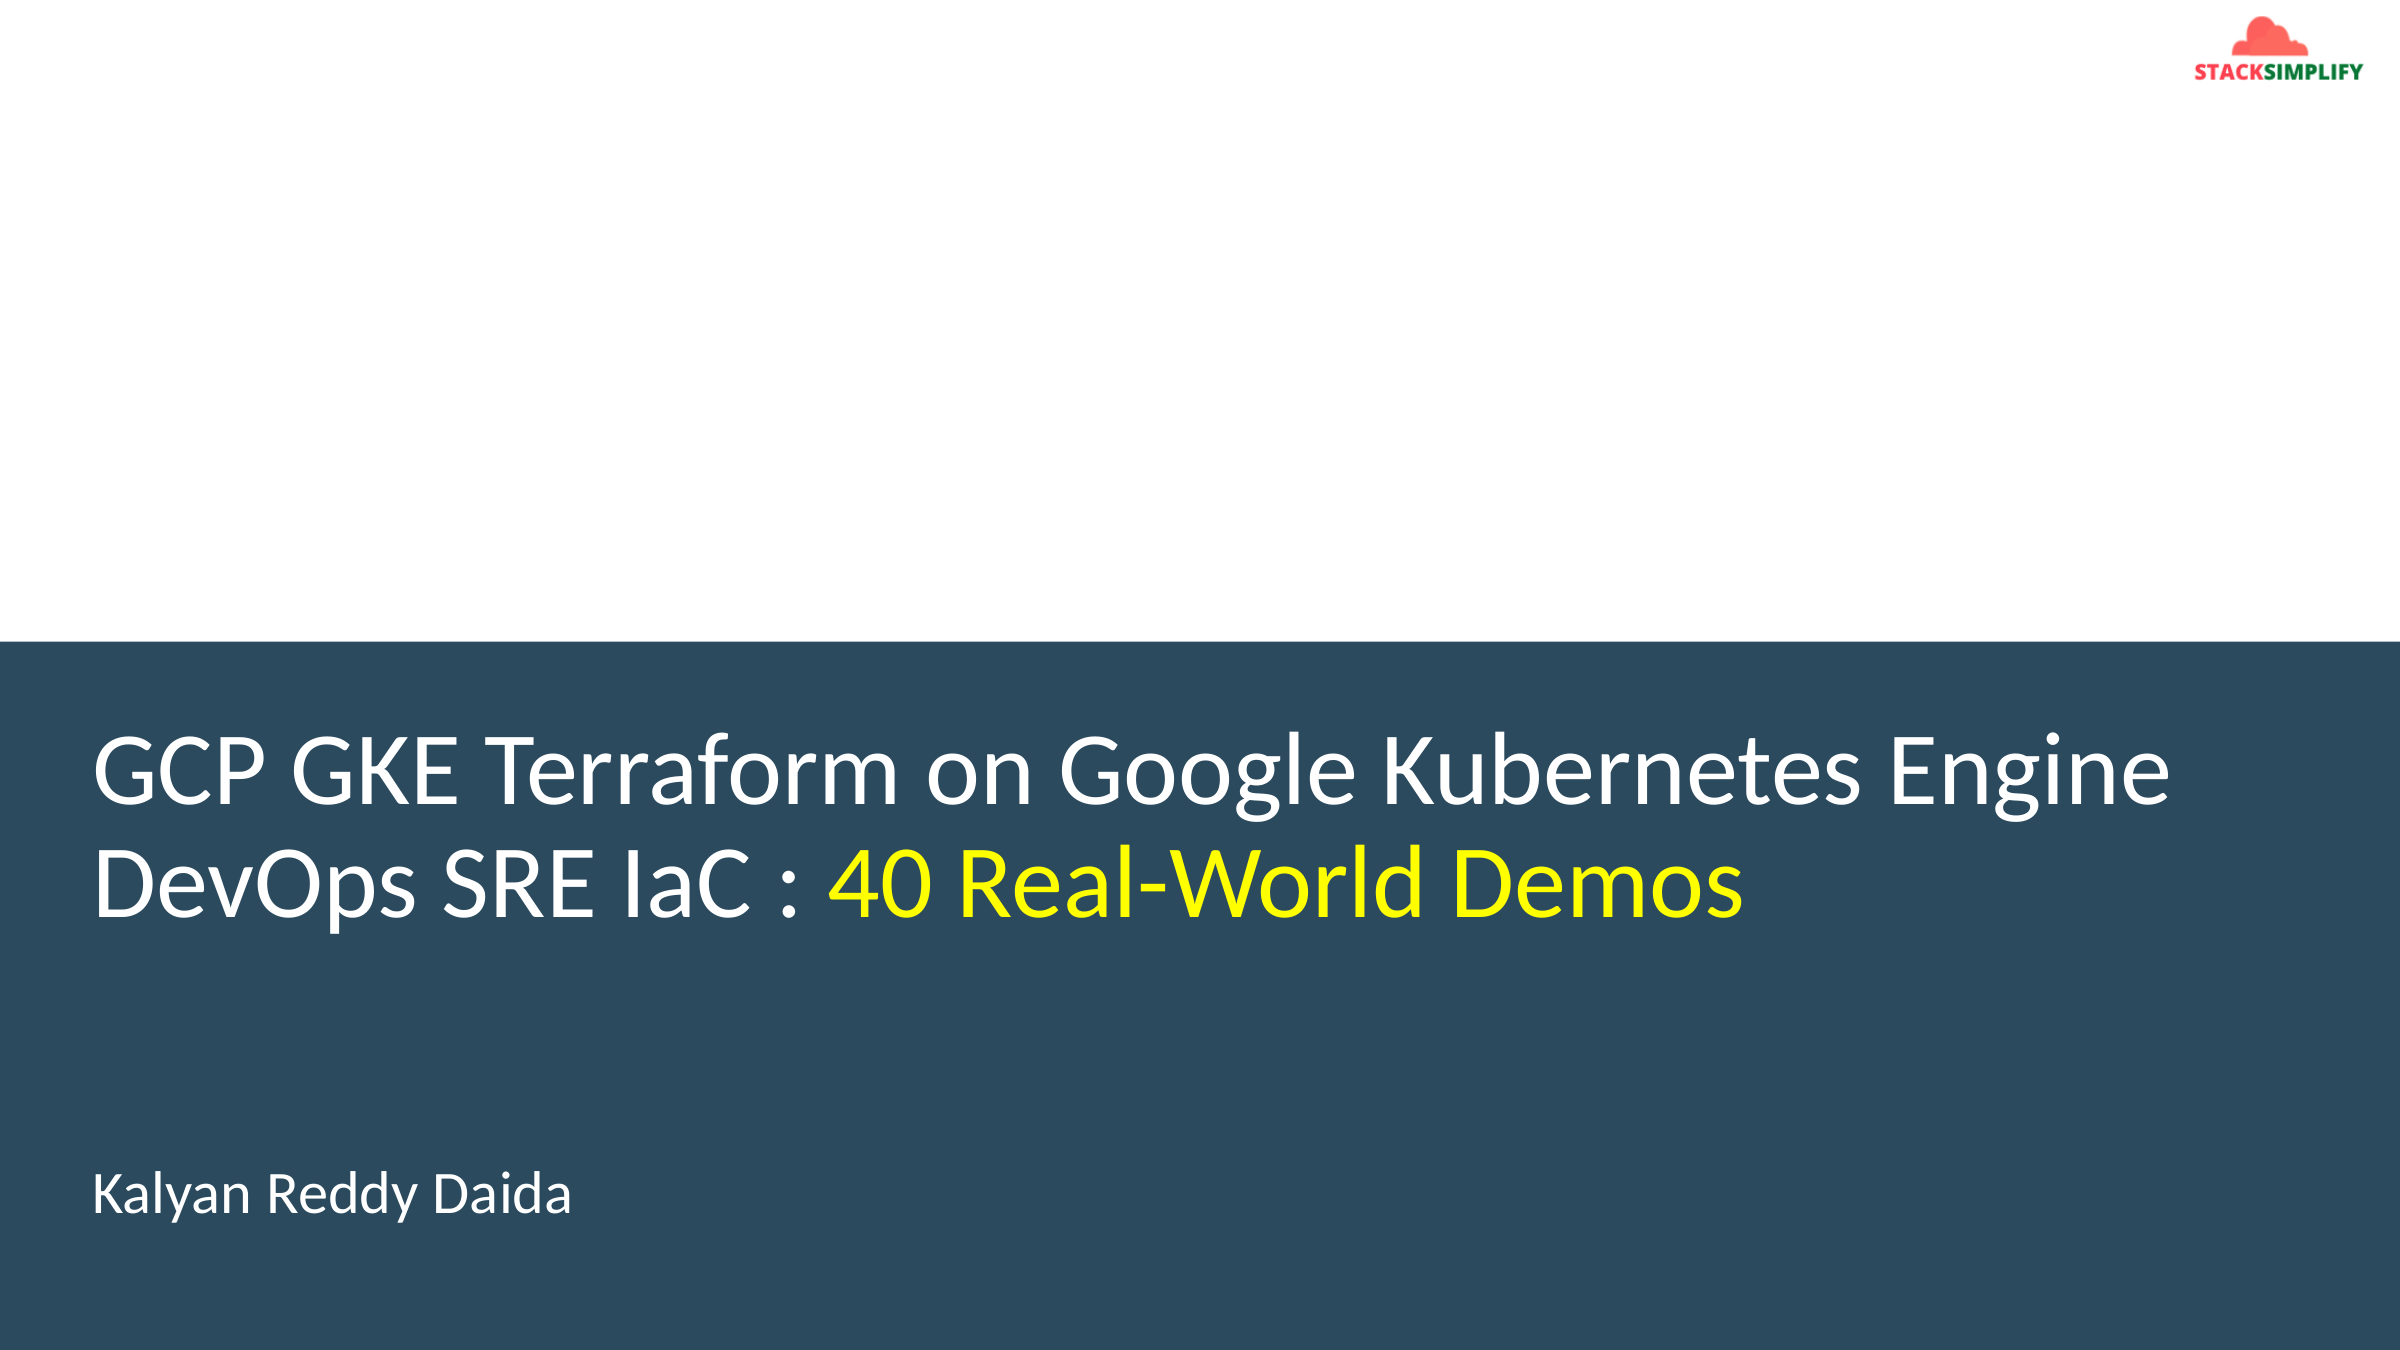

# GCP GKE Terraform on Google Kubernetes Engine DevOps SRE IaC : 40 Real-World Demos
Kalyan Reddy Daida